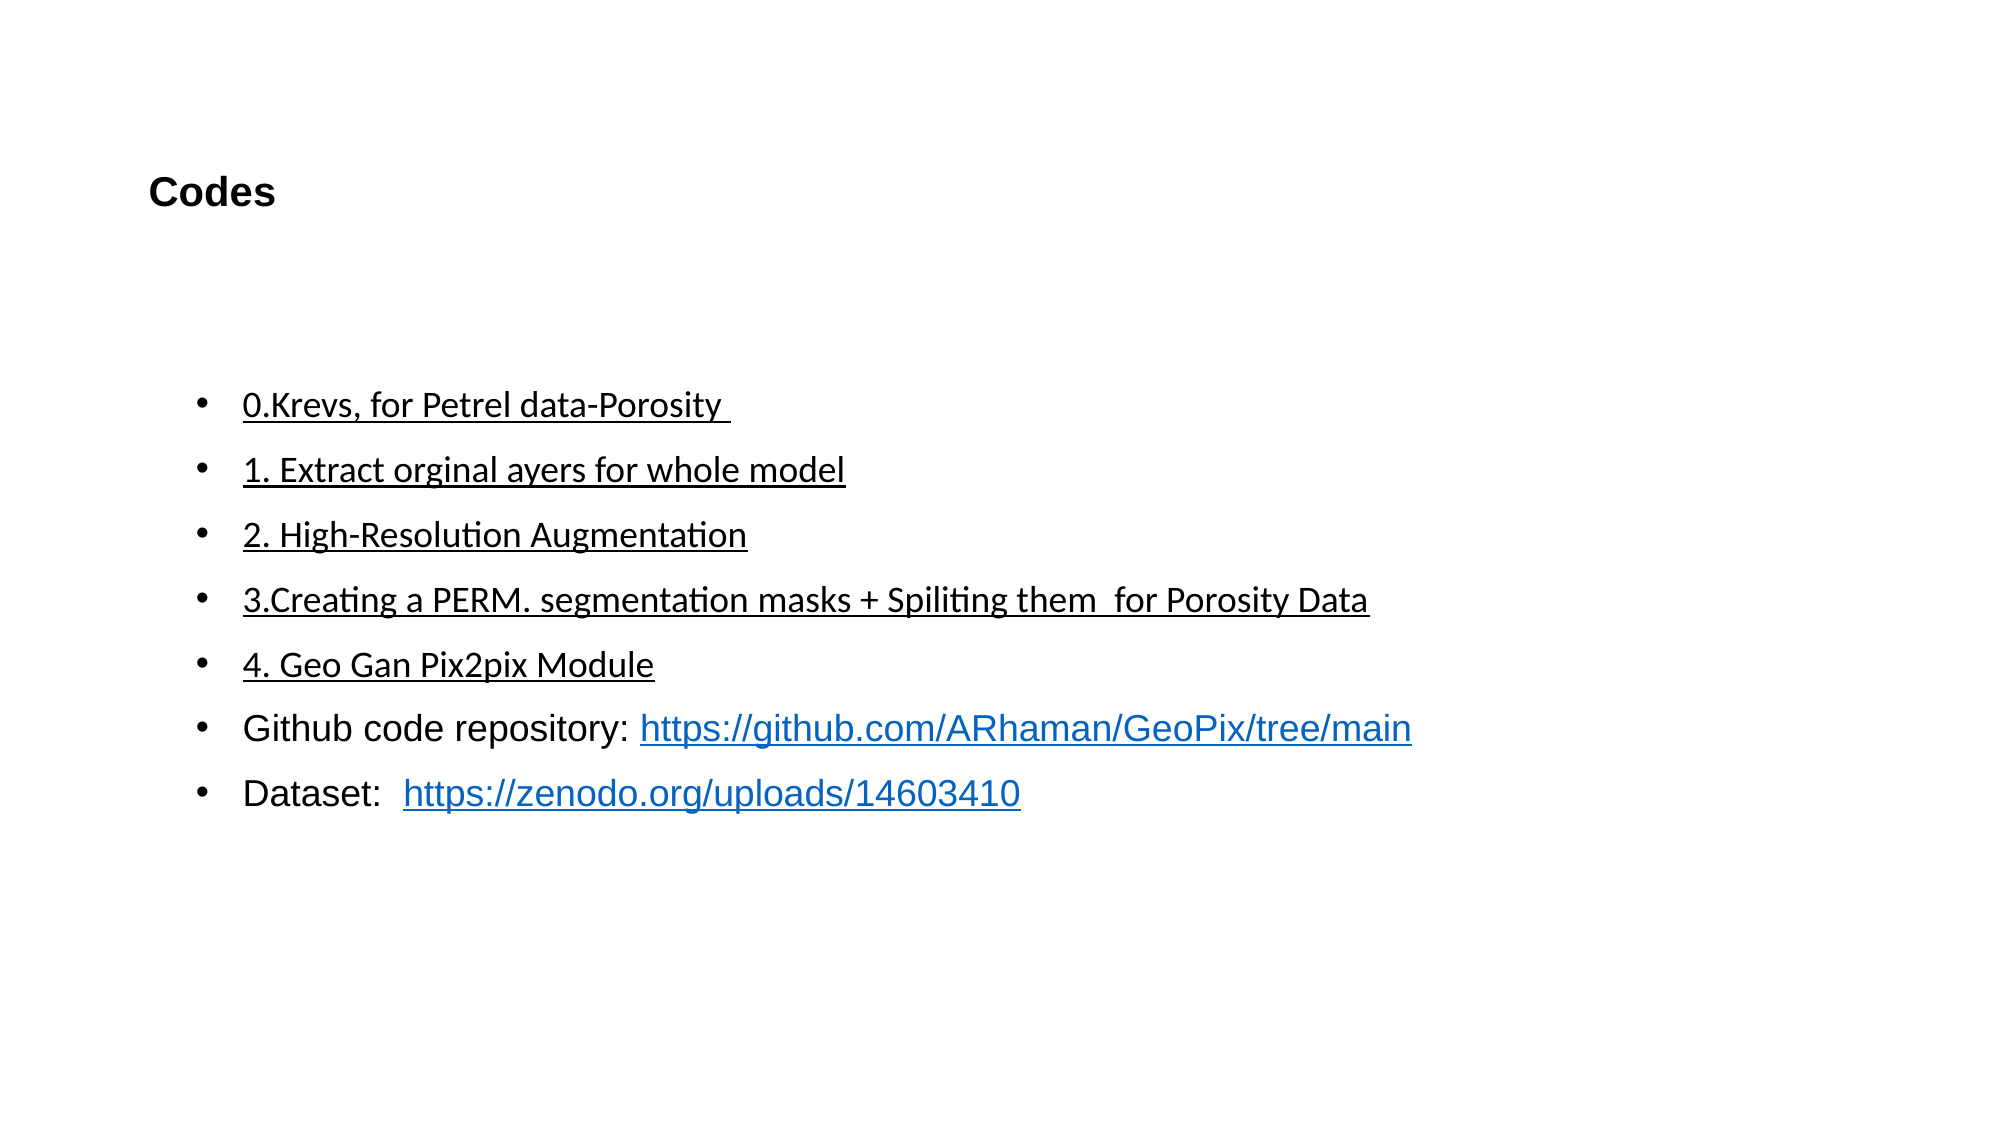

Codes
0.Krevs, for Petrel data-Porosity
1. Extract orginal ayers for whole model
2. High-Resolution Augmentation
3.Creating a PERM. segmentation masks + Spiliting them  for Porosity Data
4. Geo Gan Pix2pix Module
Github code repository: https://github.com/ARhaman/GeoPix/tree/main
Dataset:  https://zenodo.org/uploads/14603410